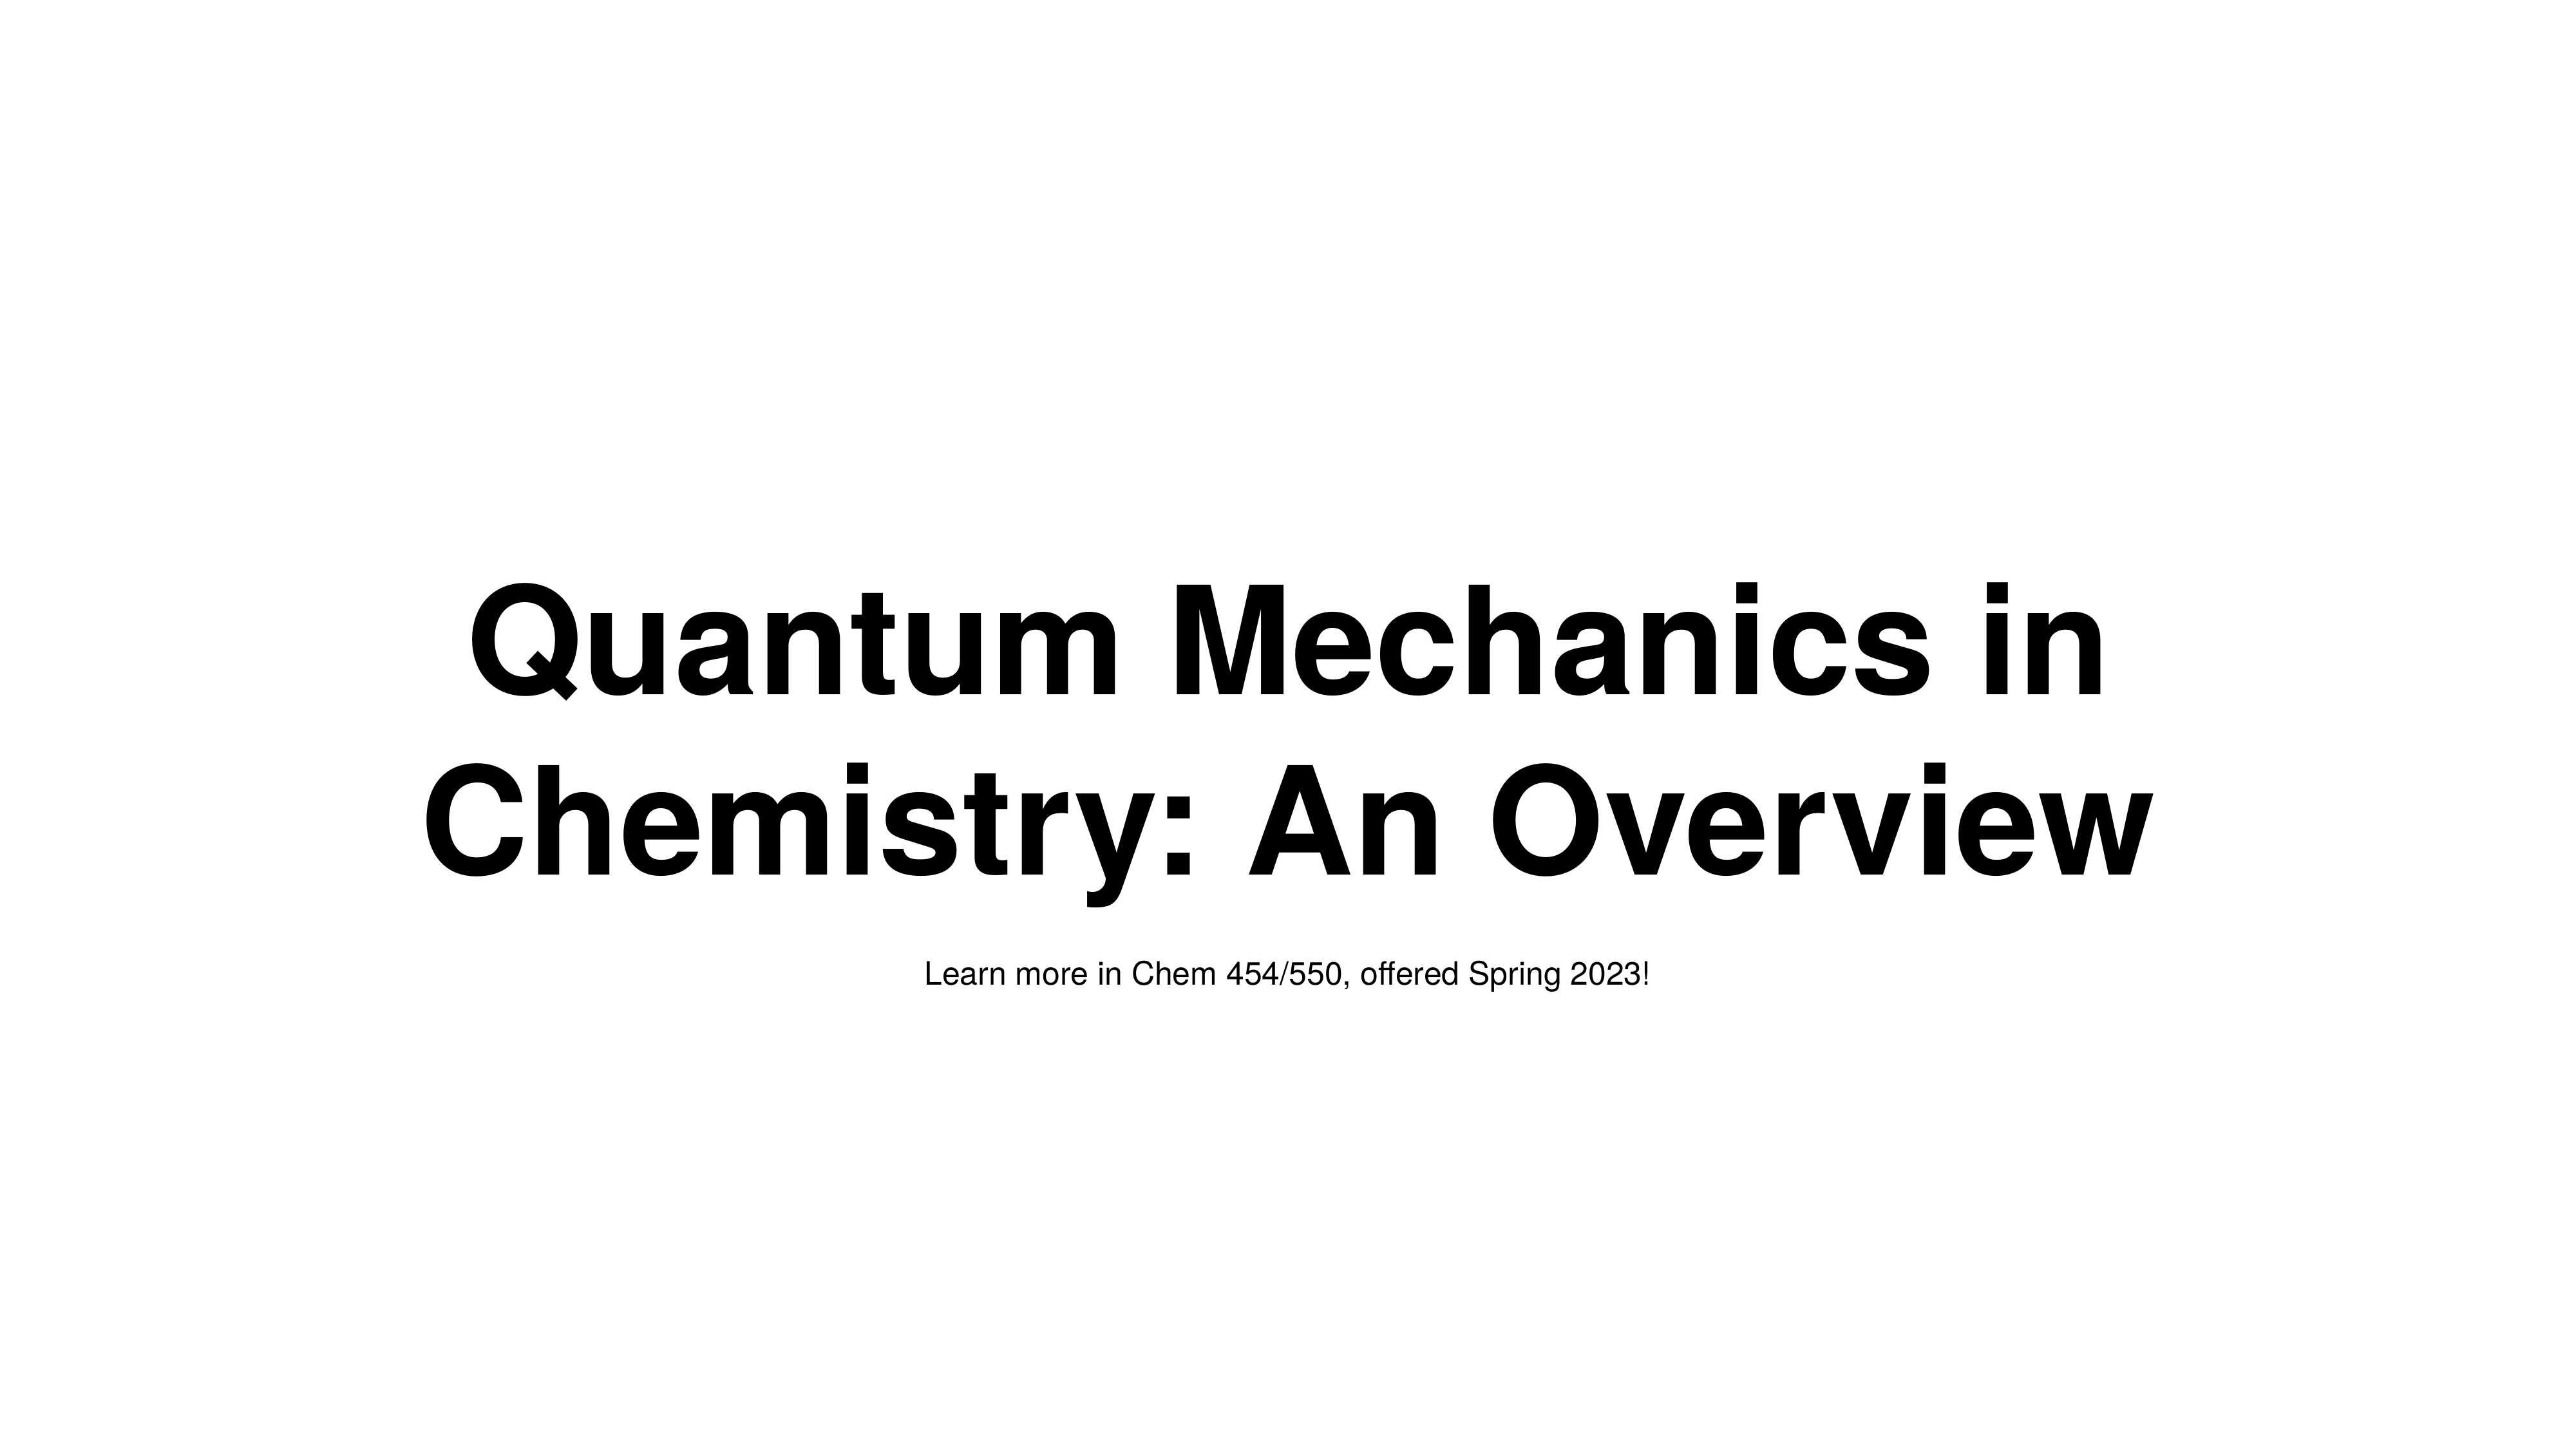

# Quantum Mechanics in Chemistry: An Overview
Learn more in Chem 454/550, offered Spring 2023!
2